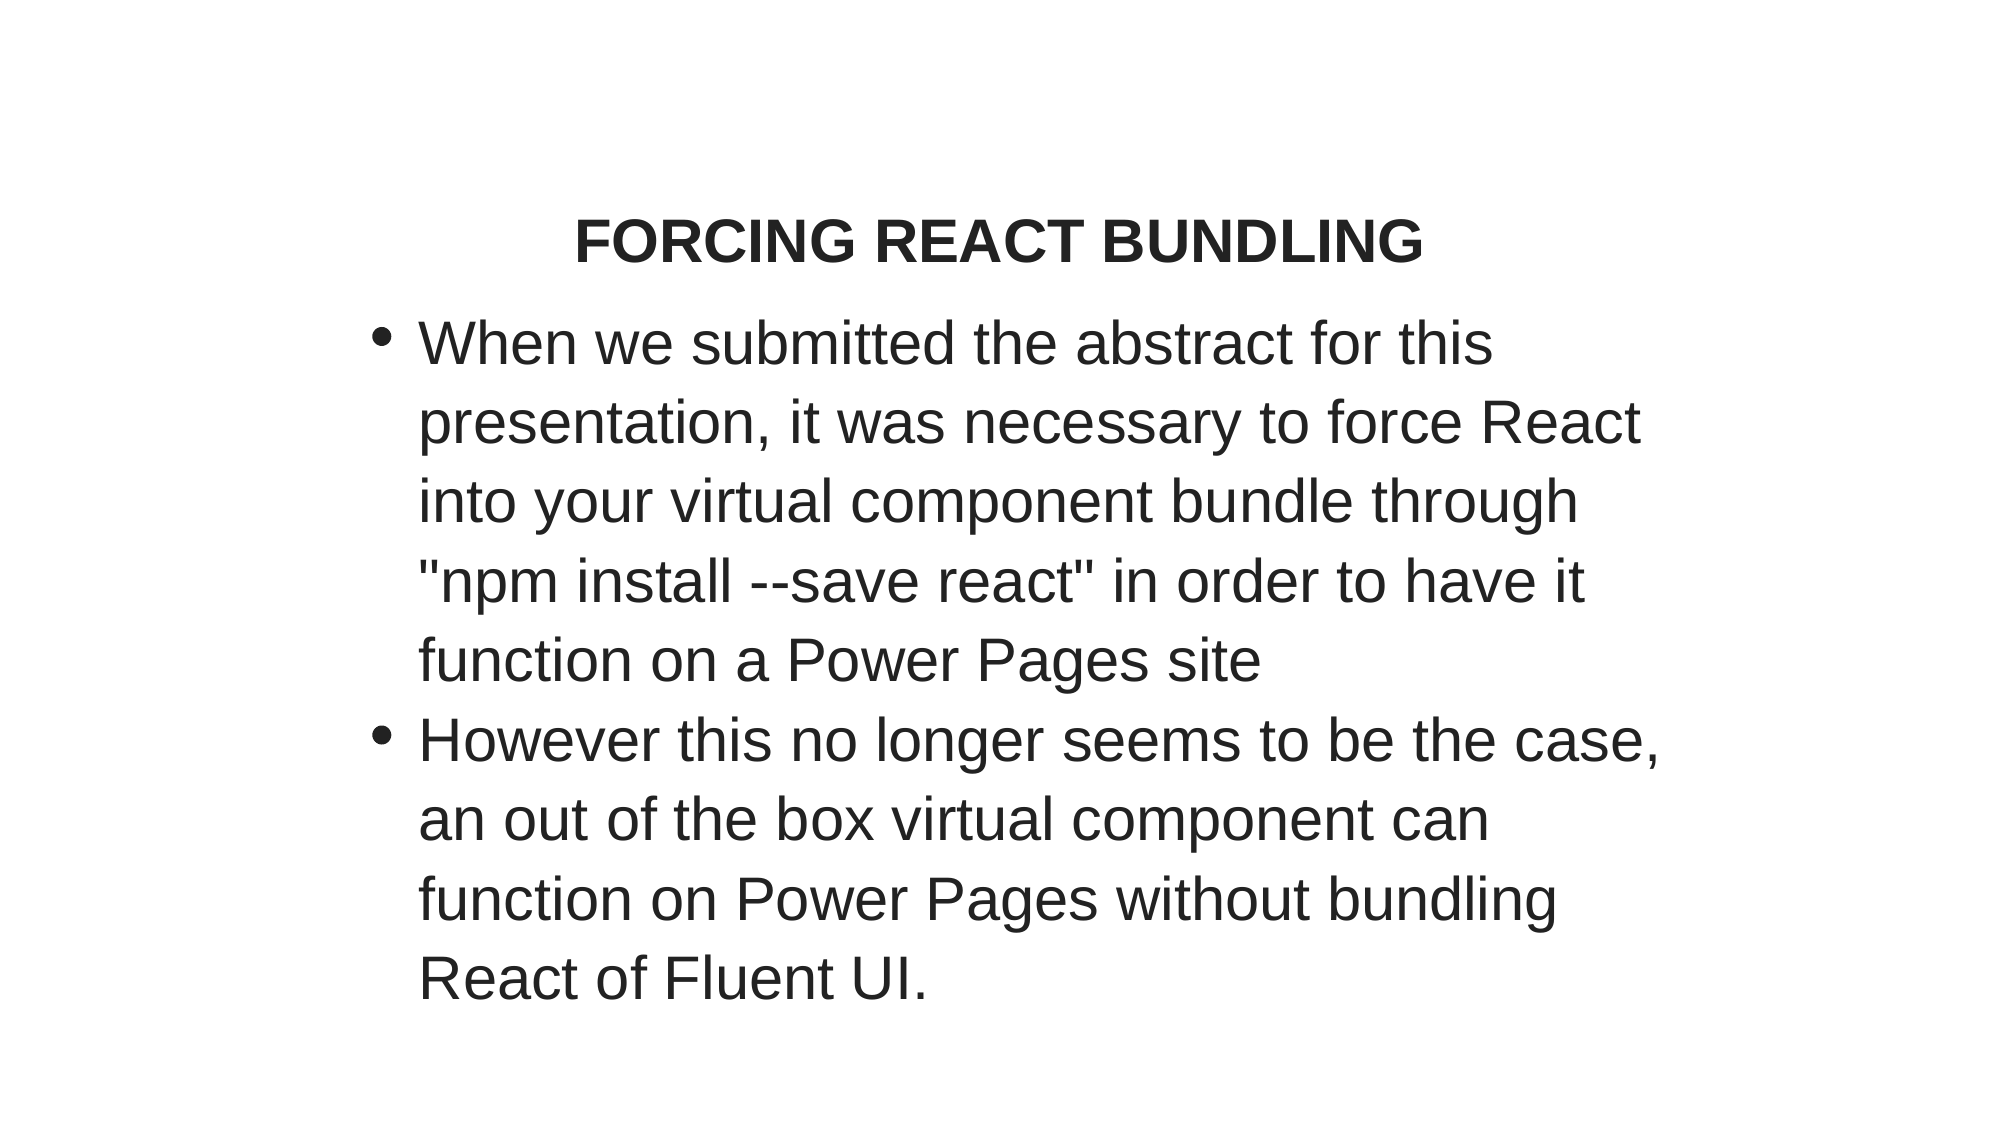

FORCING REACT BUNDLING
When we submitted the abstract for this presentation, it was necessary to force React into your virtual component bundle through "npm install --save react" in order to have it function on a Power Pages site
However this no longer seems to be the case, an out of the box virtual component can function on Power Pages without bundling React of Fluent UI.